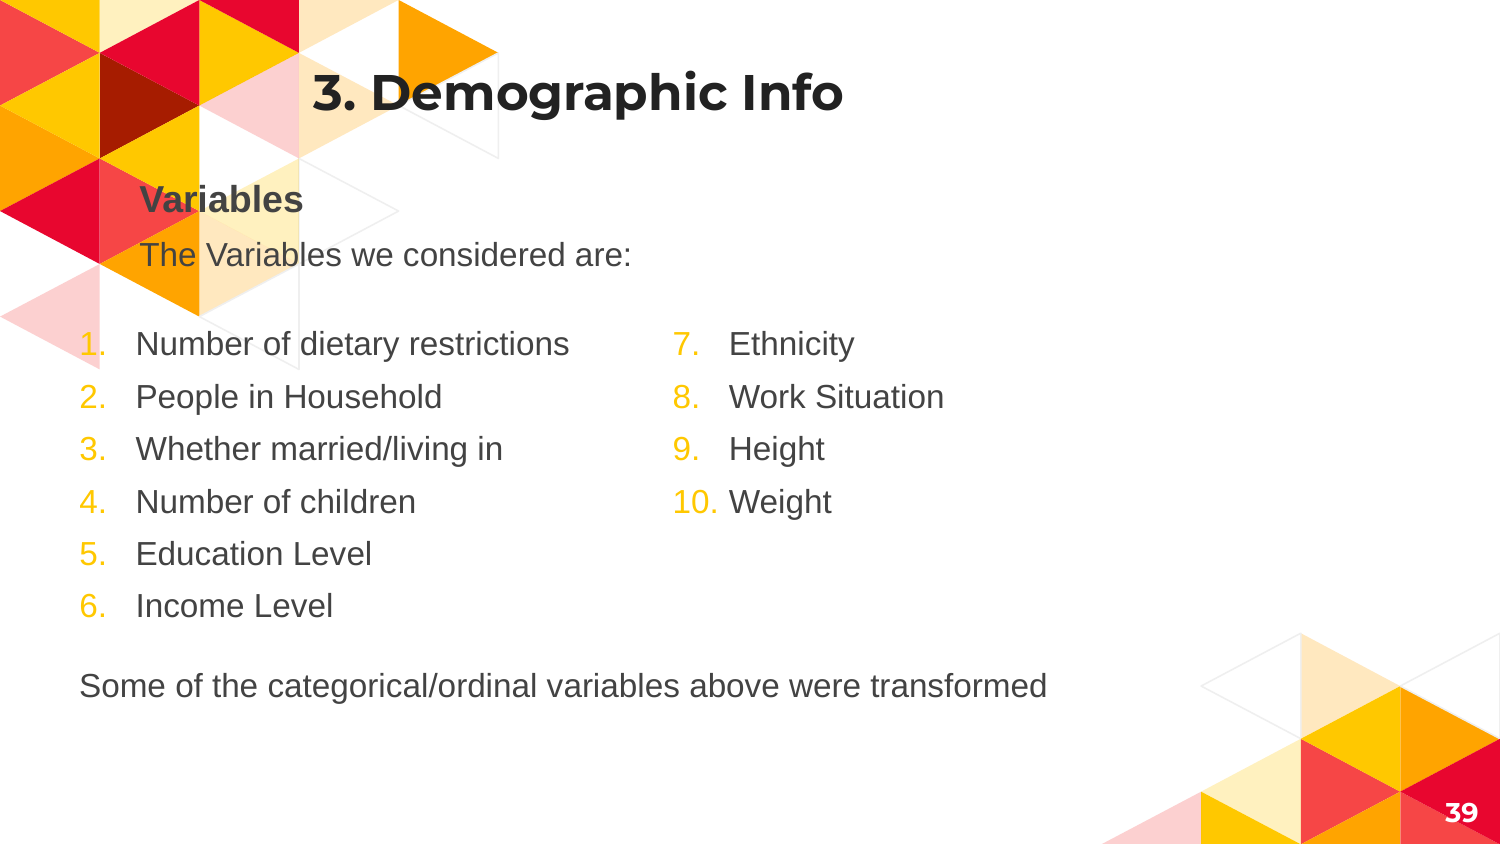

# 3. Demographic Info
Variables
The Variables we considered are:

Number of dietary restrictions
People in Household
Whether married/living in
Number of children
Education Level
Income Level

Ethnicity
Work Situation
Height
Weight

Some of the categorical/ordinal variables above were transformed

39